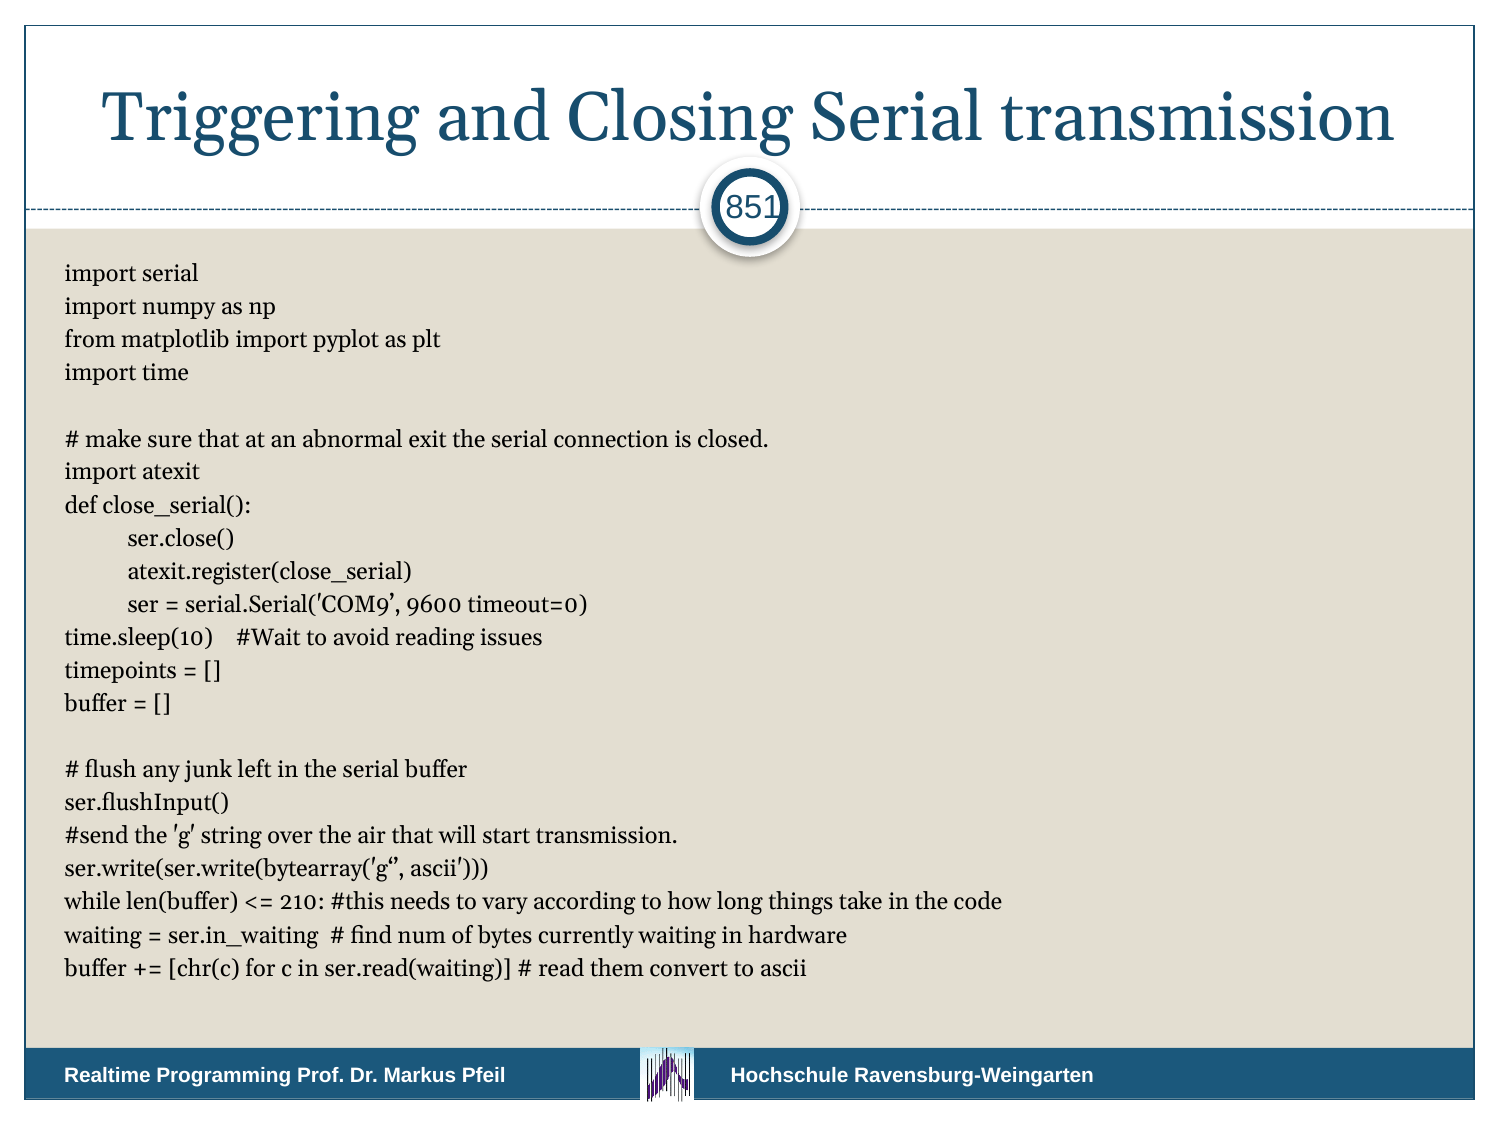

# Triggering and Closing Serial transmission
851
import serial
import numpy as np
from matplotlib import pyplot as plt
import time

# make sure that at an abnormal exit the serial connection is closed.
import atexit
def close_serial():
	ser.close()
	atexit.register(close_serial)
	ser = serial.Serial('COM9’, 9600 timeout=0)
time.sleep(10)    #Wait to avoid reading issues
timepoints = []
buffer = []

# flush any junk left in the serial buffer
ser.flushInput()
#send the 'g' string over the air that will start transmission.
ser.write(ser.write(bytearray('g‘’, ascii')))
while len(buffer) <= 210: #this needs to vary according to how long things take in the code
waiting = ser.in_waiting  # find num of bytes currently waiting in hardware
buffer += [chr(c) for c in ser.read(waiting)] # read them convert to ascii
Realtime Programming Prof. Dr. Markus Pfeil